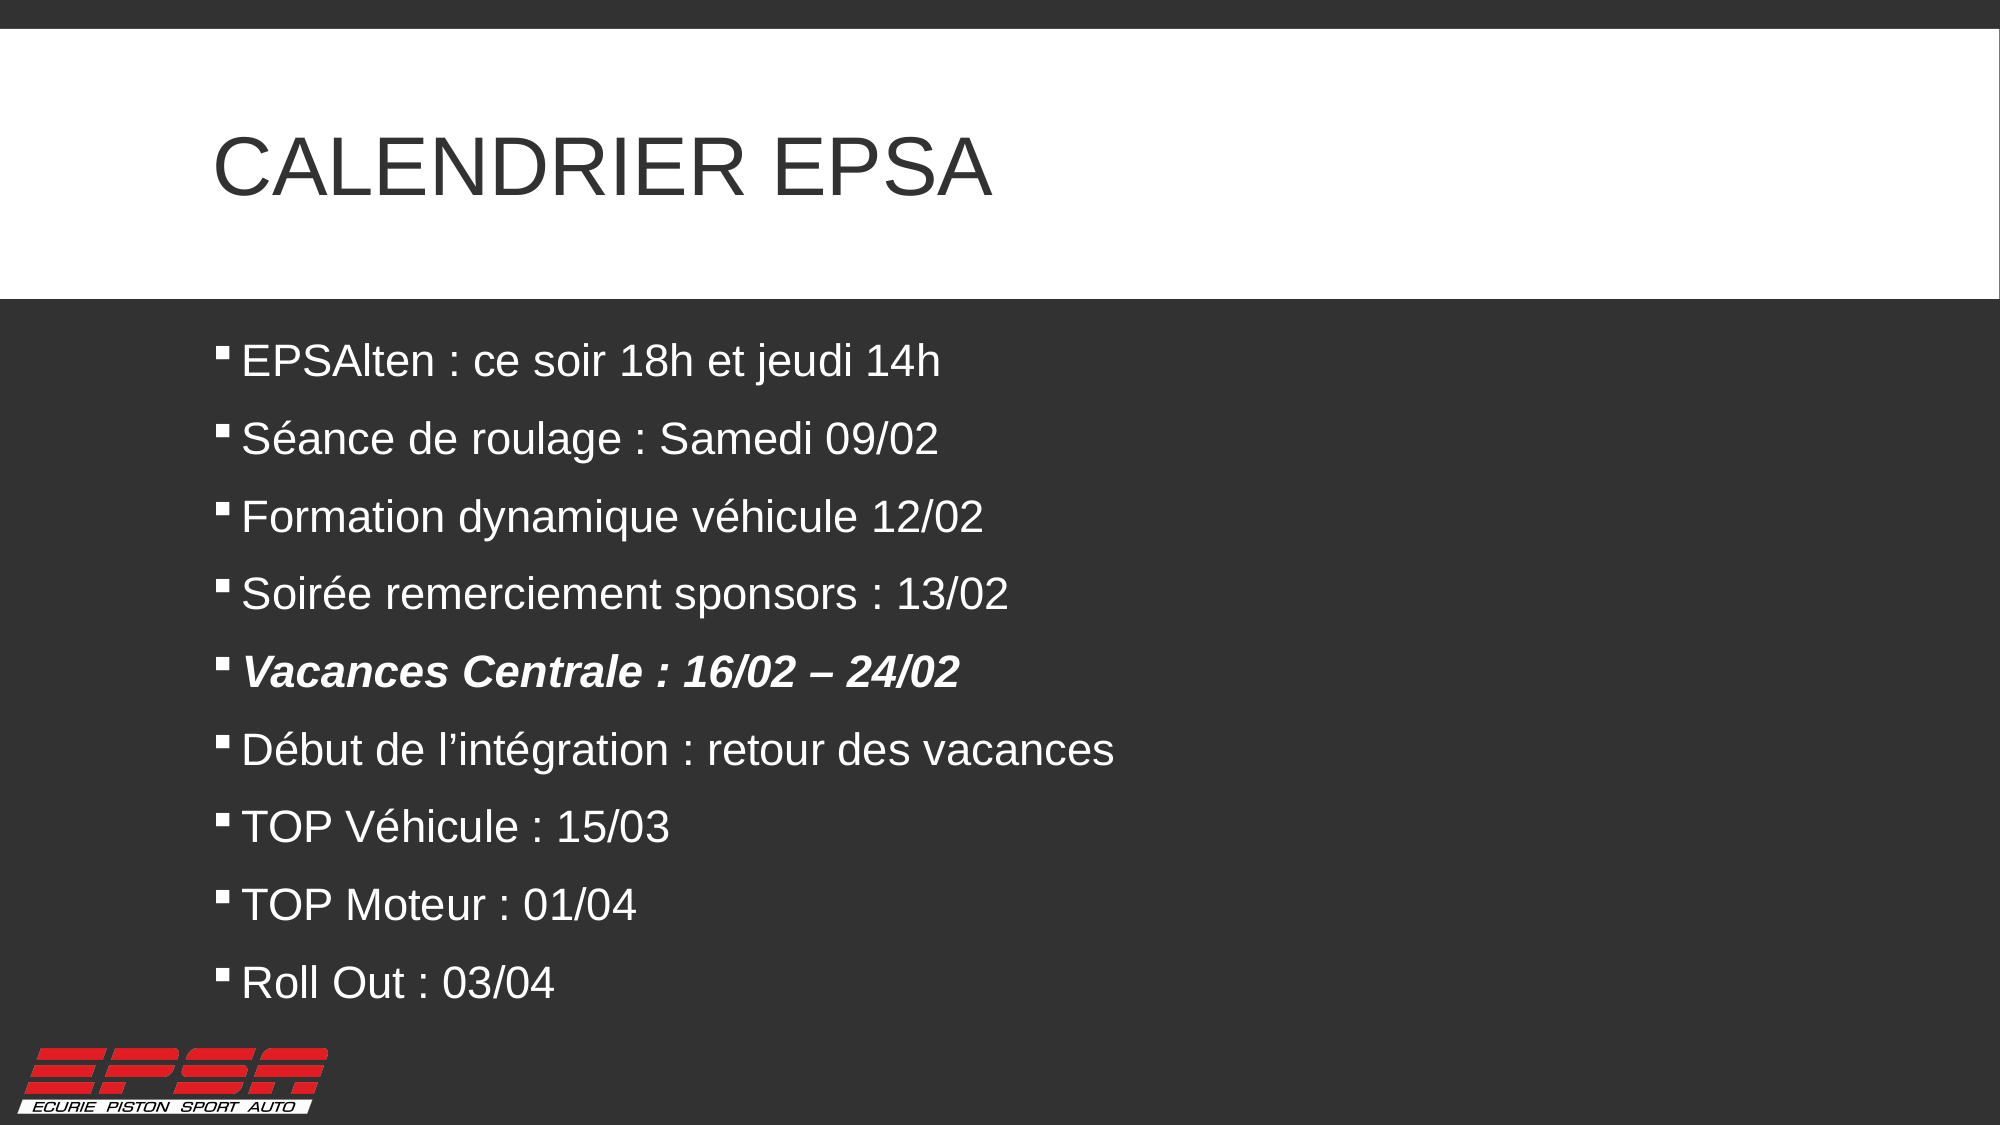

# Calendrier EPSA
EPSAlten : ce soir 18h et jeudi 14h
Séance de roulage : Samedi 09/02
Formation dynamique véhicule 12/02
Soirée remerciement sponsors : 13/02
Vacances Centrale : 16/02 – 24/02
Début de l’intégration : retour des vacances
TOP Véhicule : 15/03
TOP Moteur : 01/04
Roll Out : 03/04